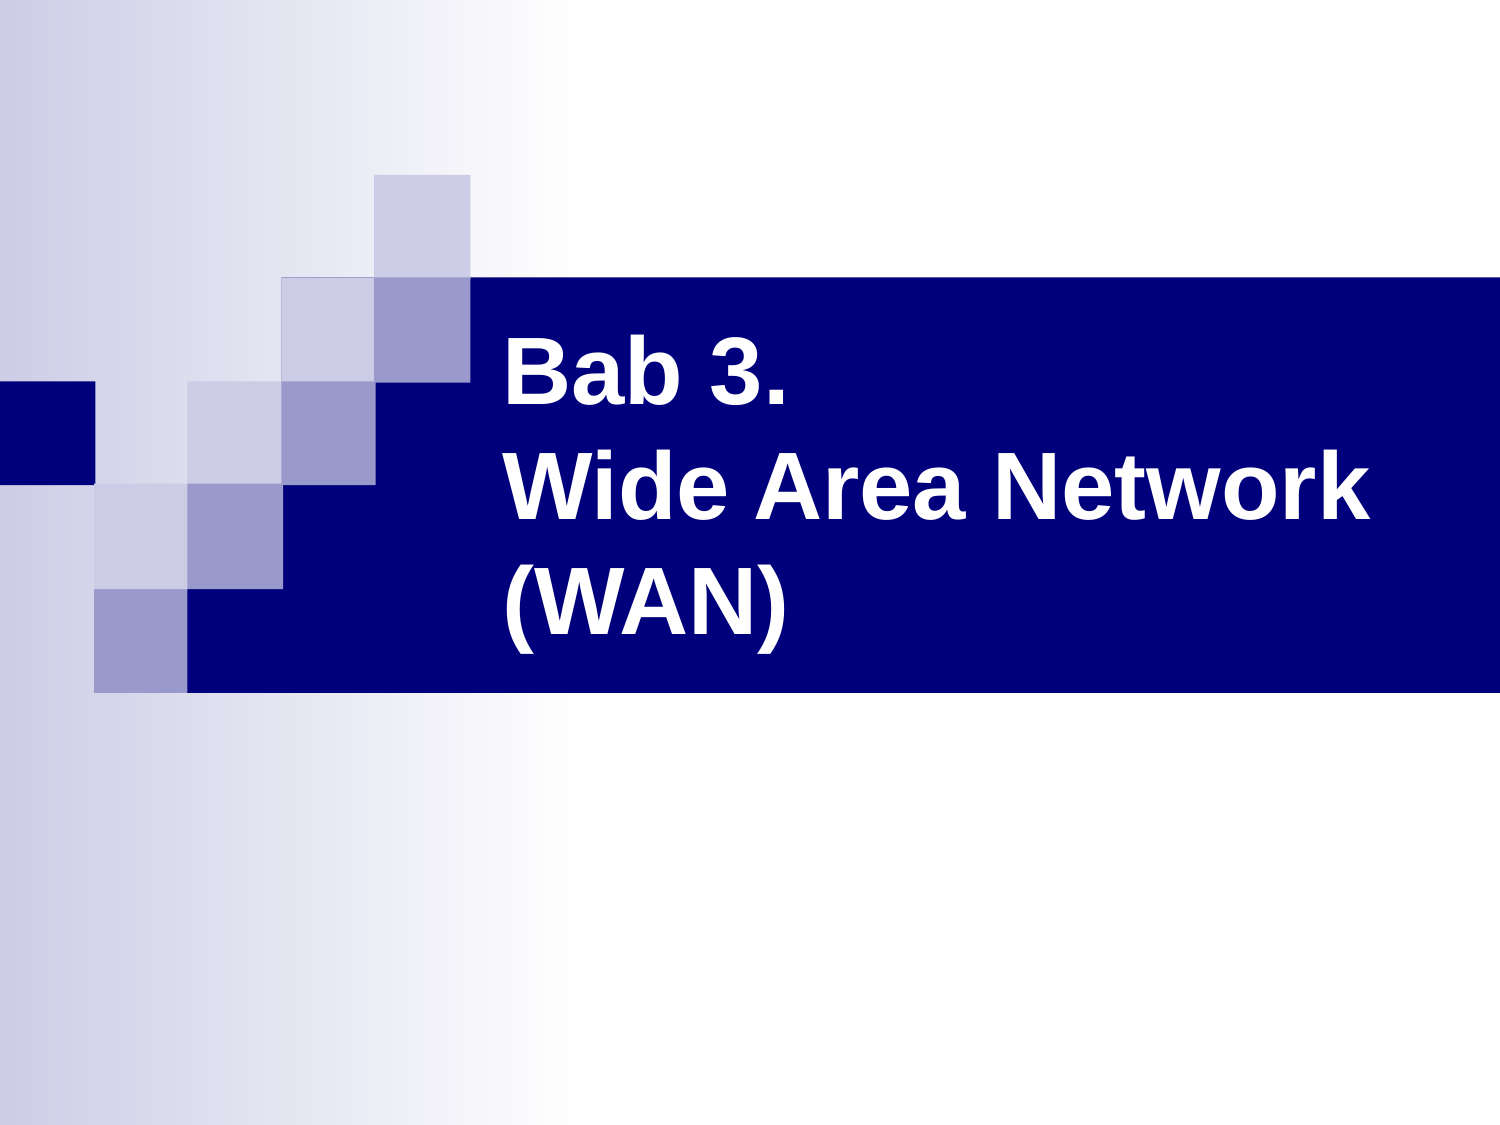

# Bab 3. Wide Area Network (WAN)